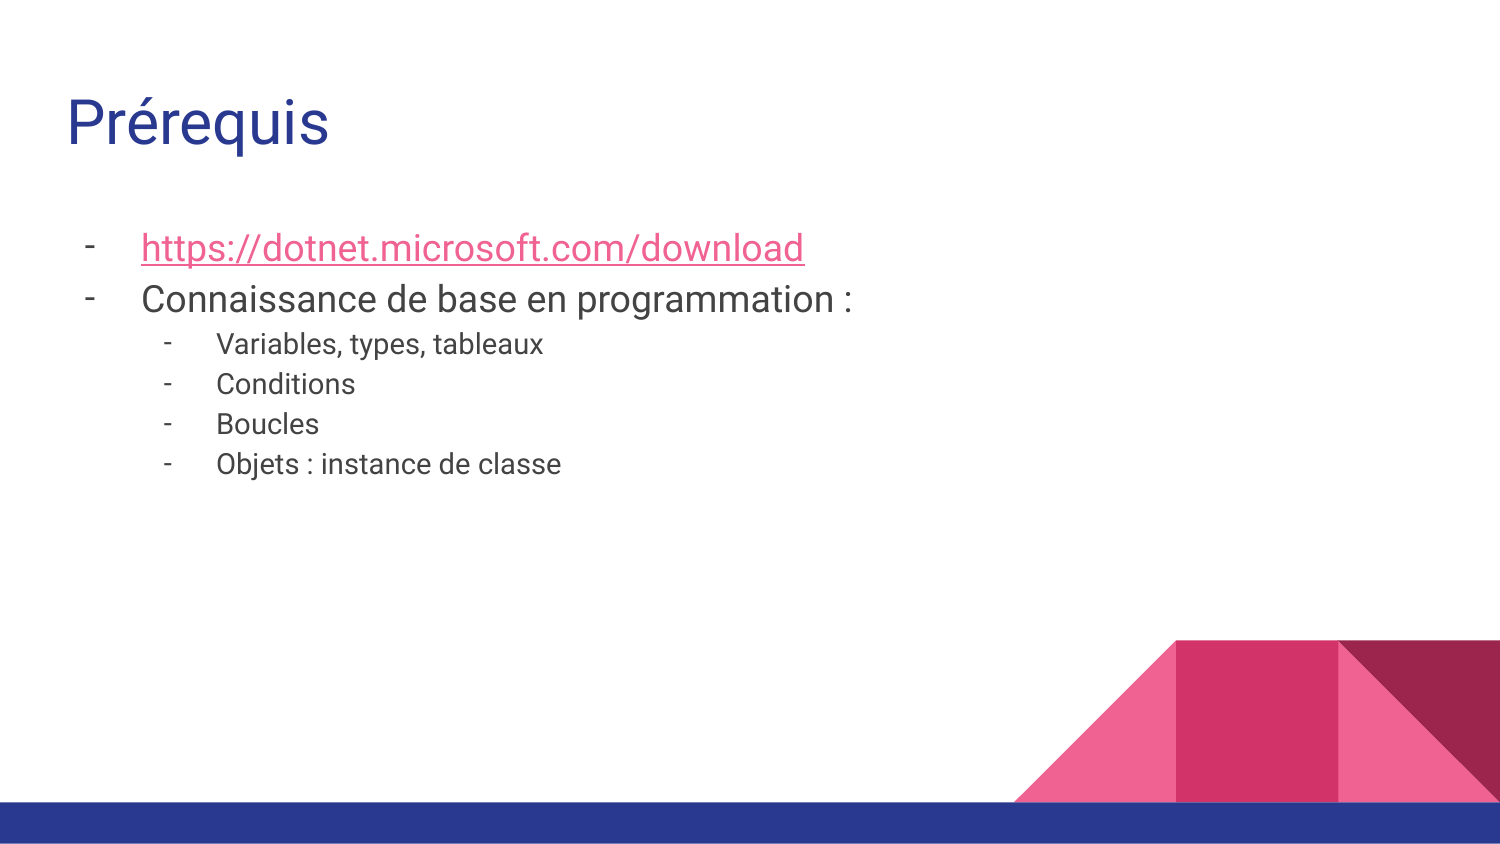

# Prérequis
https://dotnet.microsoft.com/download
Connaissance de base en programmation :
Variables, types, tableaux
Conditions
Boucles
Objets : instance de classe